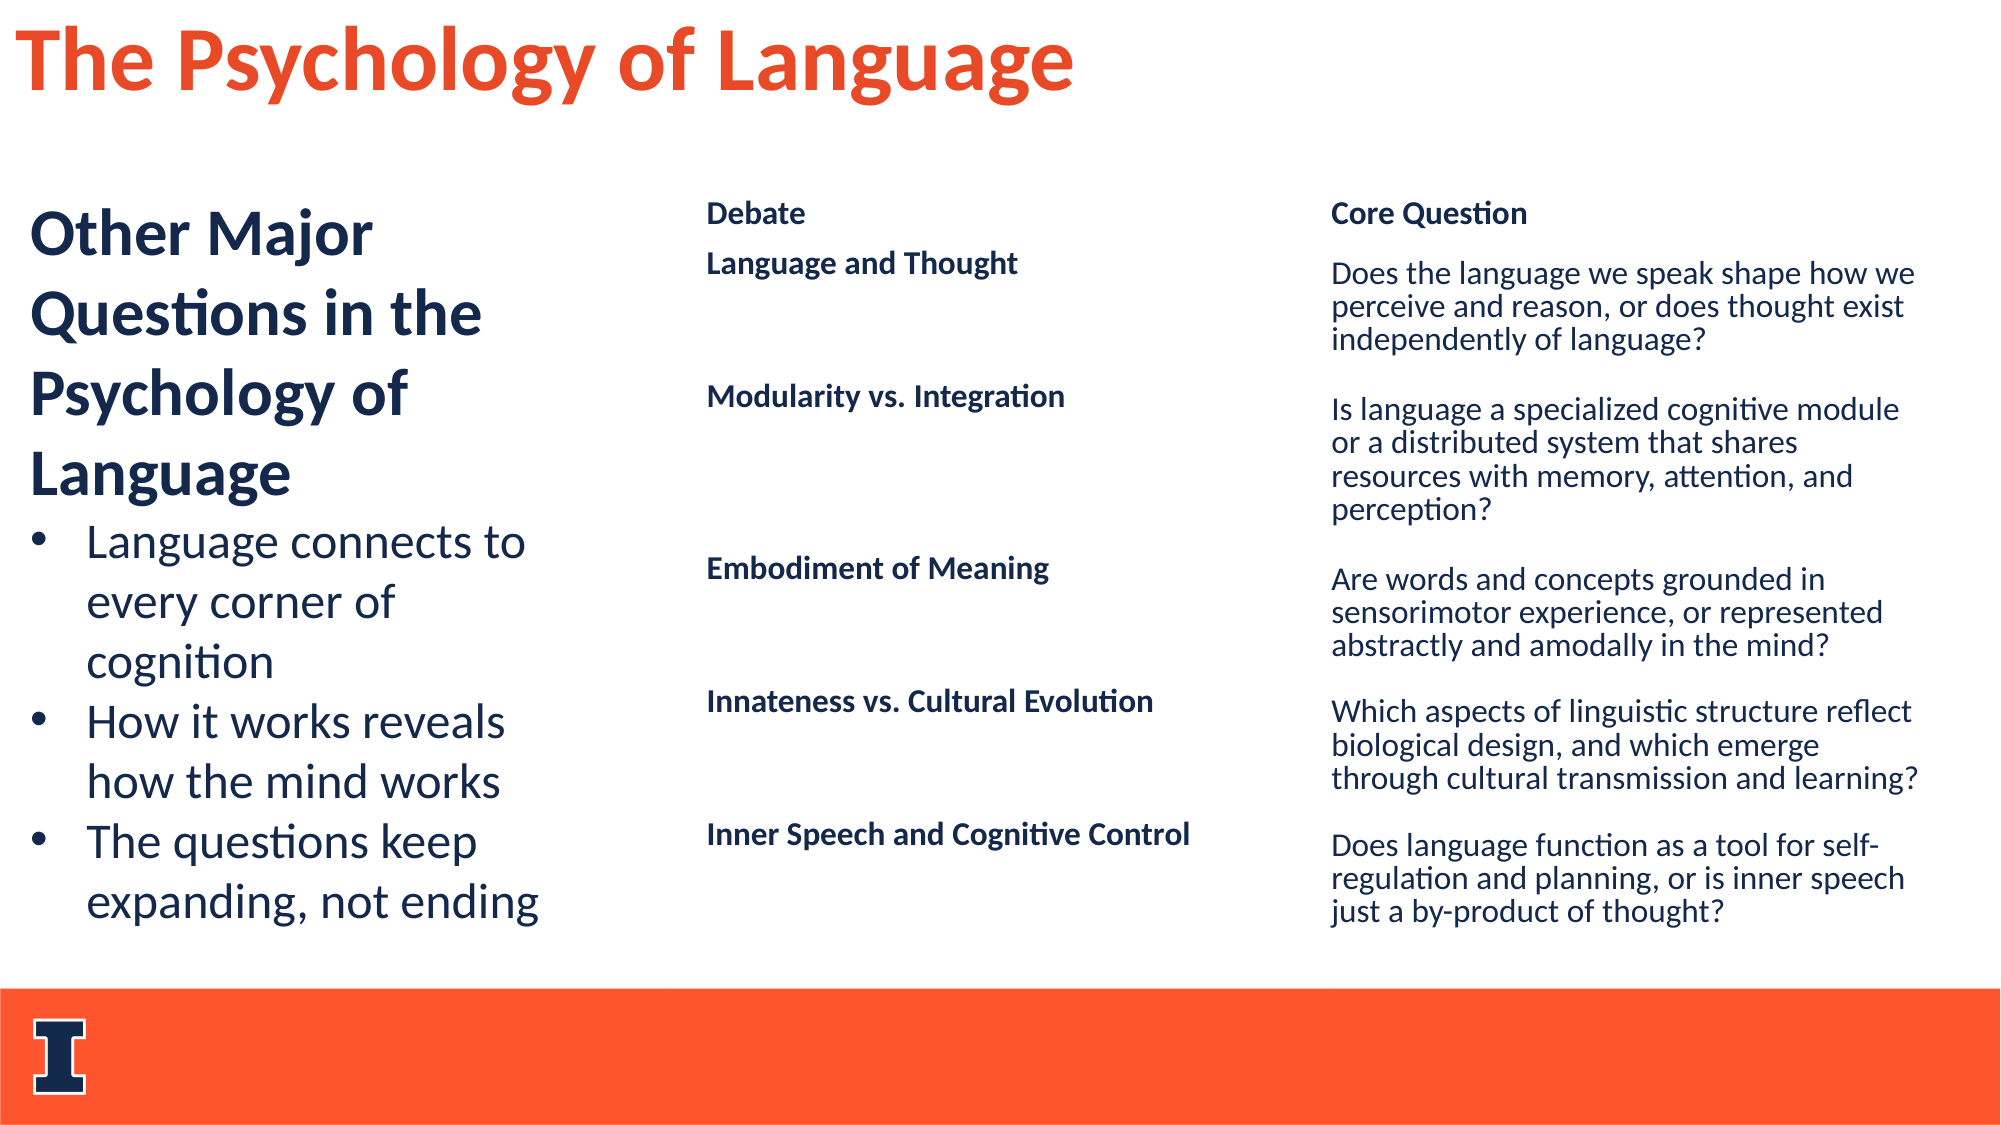

The Psychology of Language
Other Major Questions in the Psychology of Language
Language connects to every corner of cognition
How it works reveals how the mind works
The questions keep expanding, not ending
| Debate | Core Question |
| --- | --- |
| Language and Thought | Does the language we speak shape how we perceive and reason, or does thought exist independently of language? |
| Modularity vs. Integration | Is language a specialized cognitive module or a distributed system that shares resources with memory, attention, and perception? |
| Embodiment of Meaning | Are words and concepts grounded in sensorimotor experience, or represented abstractly and amodally in the mind? |
| Innateness vs. Cultural Evolution | Which aspects of linguistic structure reflect biological design, and which emerge through cultural transmission and learning? |
| Inner Speech and Cognitive Control | Does language function as a tool for self-regulation and planning, or is inner speech just a by-product of thought? |